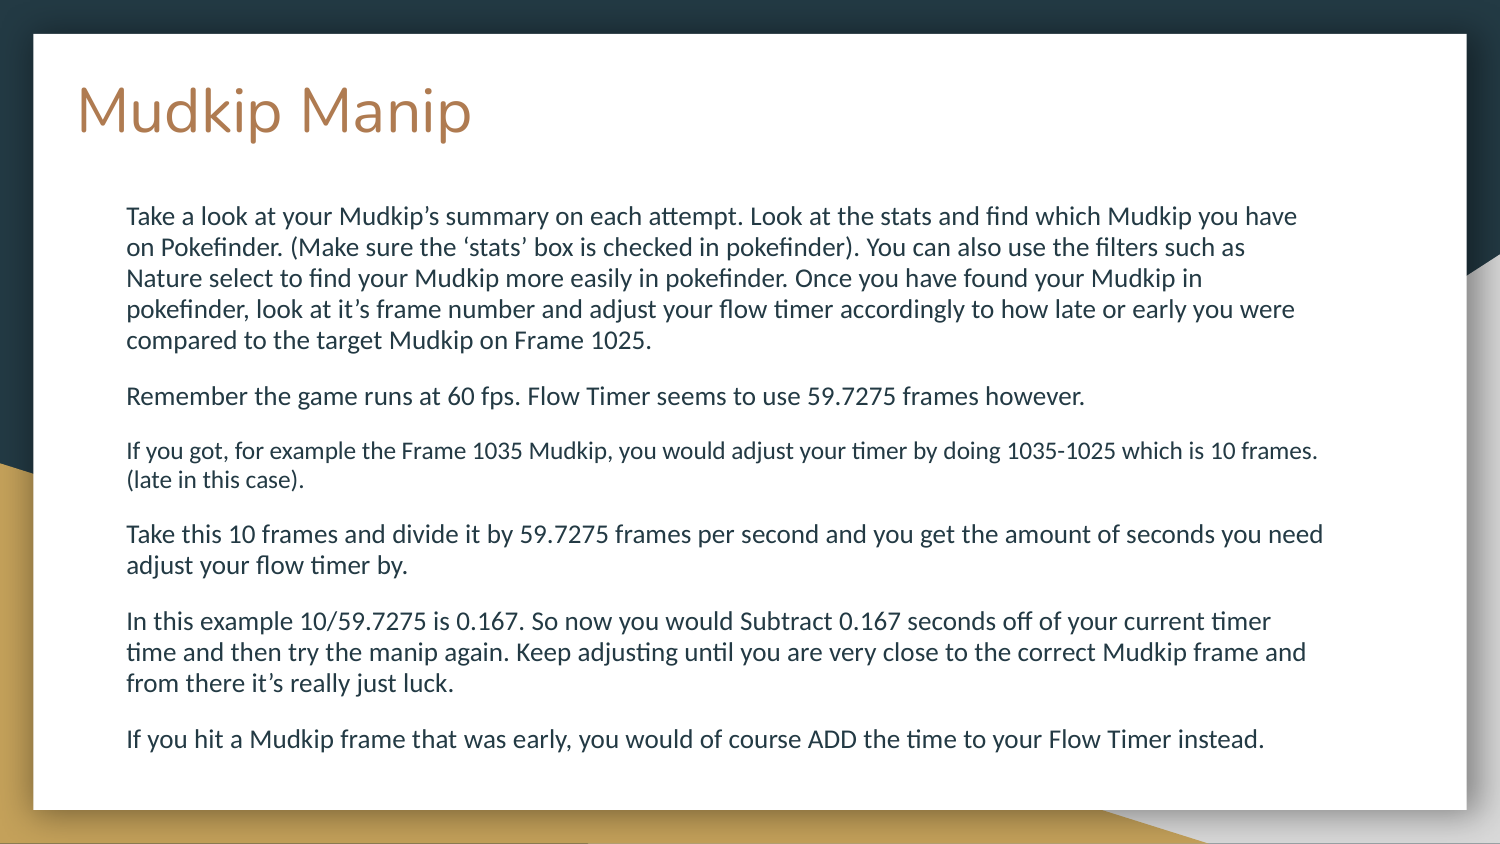

# Mudkip Manip
Take a look at your Mudkip’s summary on each attempt. Look at the stats and find which Mudkip you have on Pokefinder. (Make sure the ‘stats’ box is checked in pokefinder). You can also use the filters such as Nature select to find your Mudkip more easily in pokefinder. Once you have found your Mudkip in pokefinder, look at it’s frame number and adjust your flow timer accordingly to how late or early you were compared to the target Mudkip on Frame 1025.
Remember the game runs at 60 fps. Flow Timer seems to use 59.7275 frames however.
If you got, for example the Frame 1035 Mudkip, you would adjust your timer by doing 1035-1025 which is 10 frames. (late in this case).
Take this 10 frames and divide it by 59.7275 frames per second and you get the amount of seconds you need adjust your flow timer by.
In this example 10/59.7275 is 0.167. So now you would Subtract 0.167 seconds off of your current timer time and then try the manip again. Keep adjusting until you are very close to the correct Mudkip frame and from there it’s really just luck.
If you hit a Mudkip frame that was early, you would of course ADD the time to your Flow Timer instead.